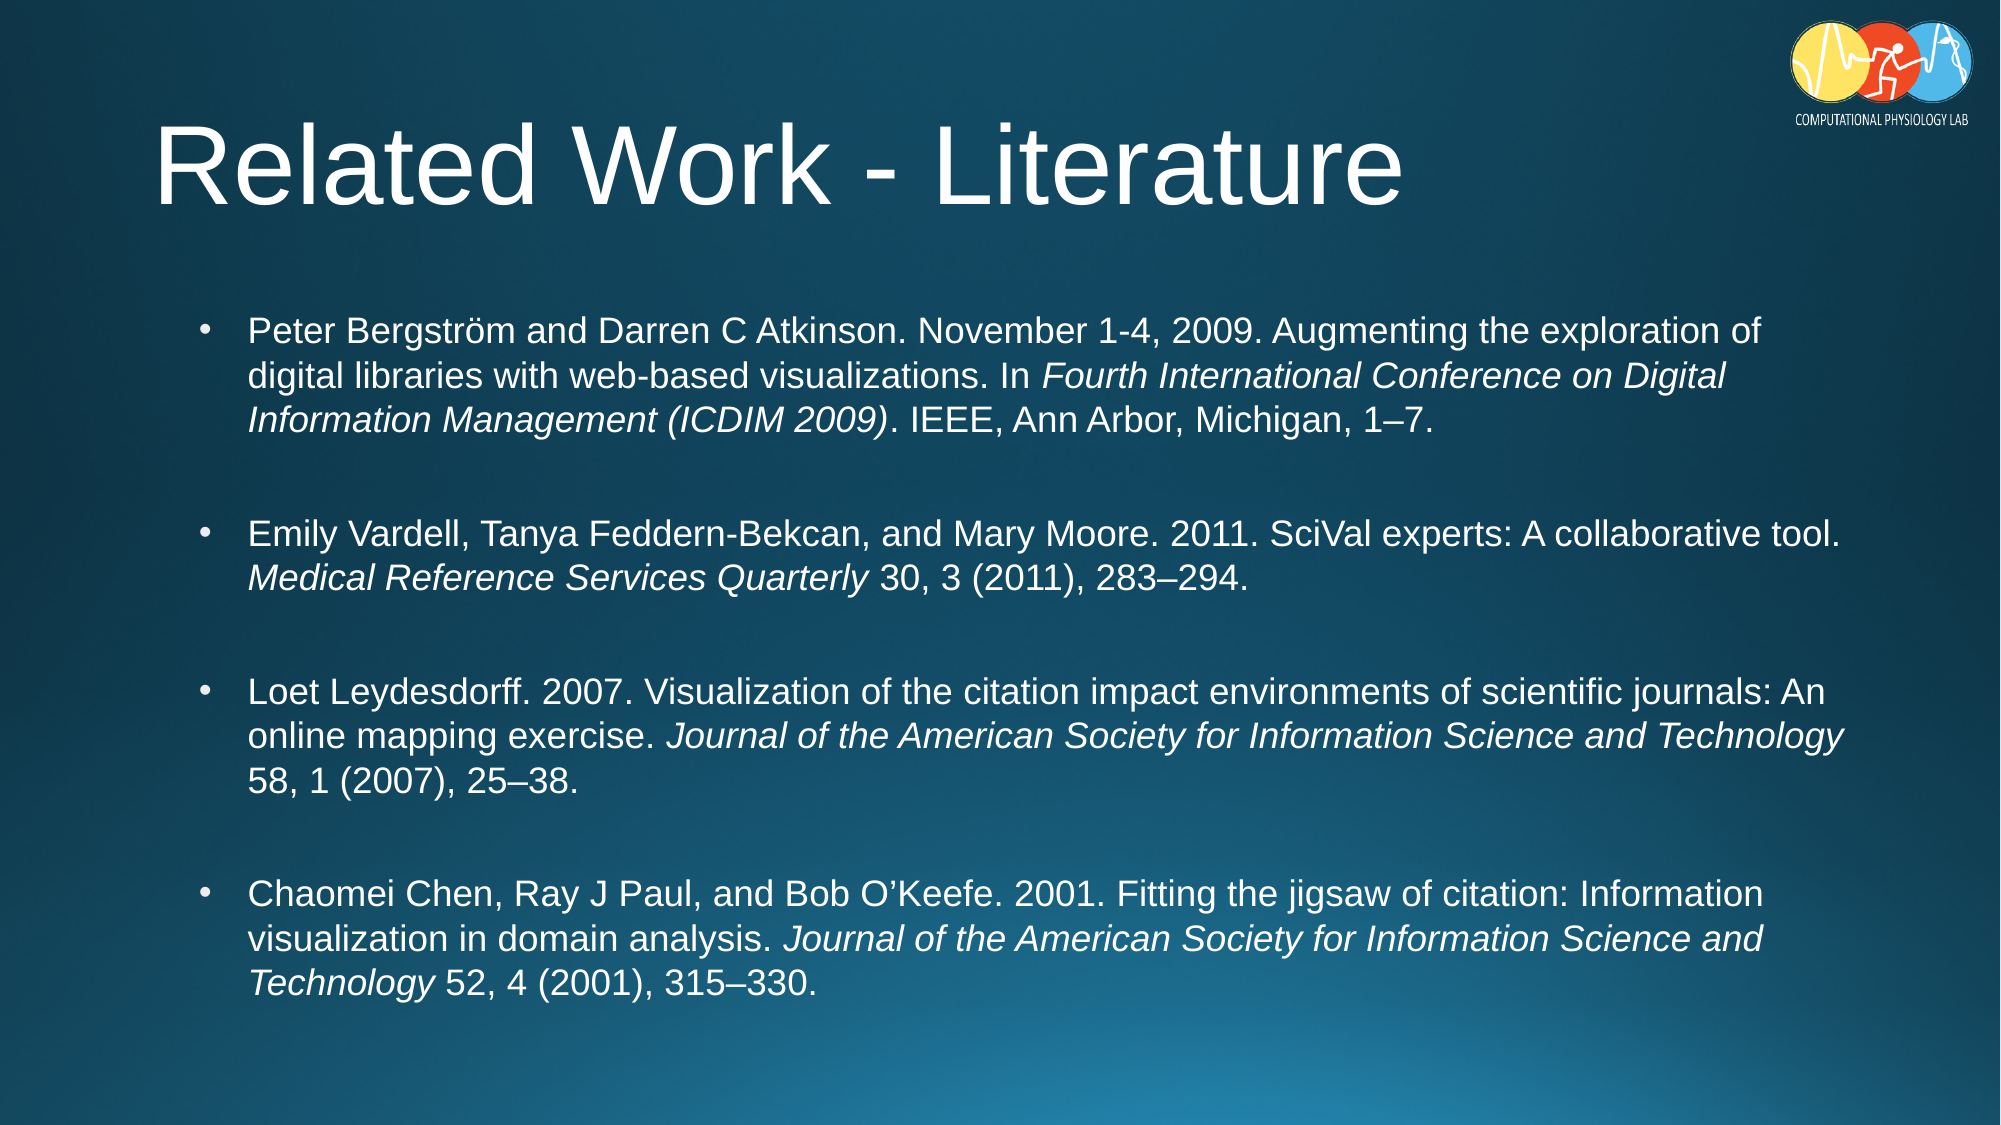

# Related Work - Literature
Peter Bergström and Darren C Atkinson. November 1-4, 2009. Augmenting the exploration of digital libraries with web-based visualizations. In Fourth International Conference on Digital Information Management (ICDIM 2009). IEEE, Ann Arbor, Michigan, 1–7.

Emily Vardell, Tanya Feddern-Bekcan, and Mary Moore. 2011. SciVal experts: A collaborative tool. Medical Reference Services Quarterly 30, 3 (2011), 283–294.

Loet Leydesdorff. 2007. Visualization of the citation impact environments of scientific journals: An online mapping exercise. Journal of the American Society for Information Science and Technology 58, 1 (2007), 25–38.

Chaomei Chen, Ray J Paul, and Bob O’Keefe. 2001. Fitting the jigsaw of citation: Information visualization in domain analysis. Journal of the American Society for Information Science and Technology 52, 4 (2001), 315–330.